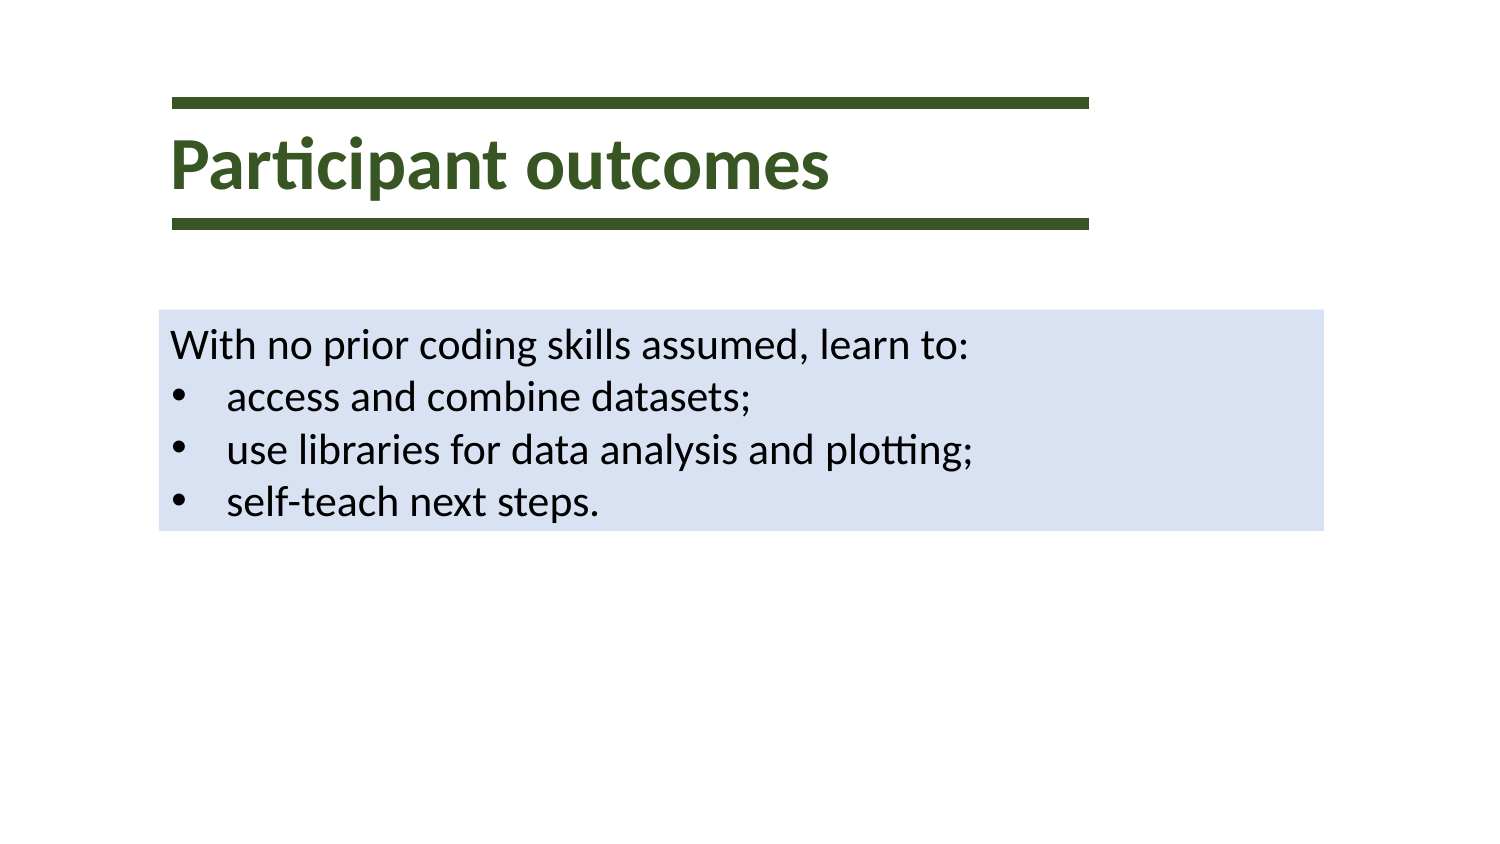

Participant outcomes
With no prior coding skills assumed, learn to:
access and combine datasets;
use libraries for data analysis and plotting;
self-teach next steps.